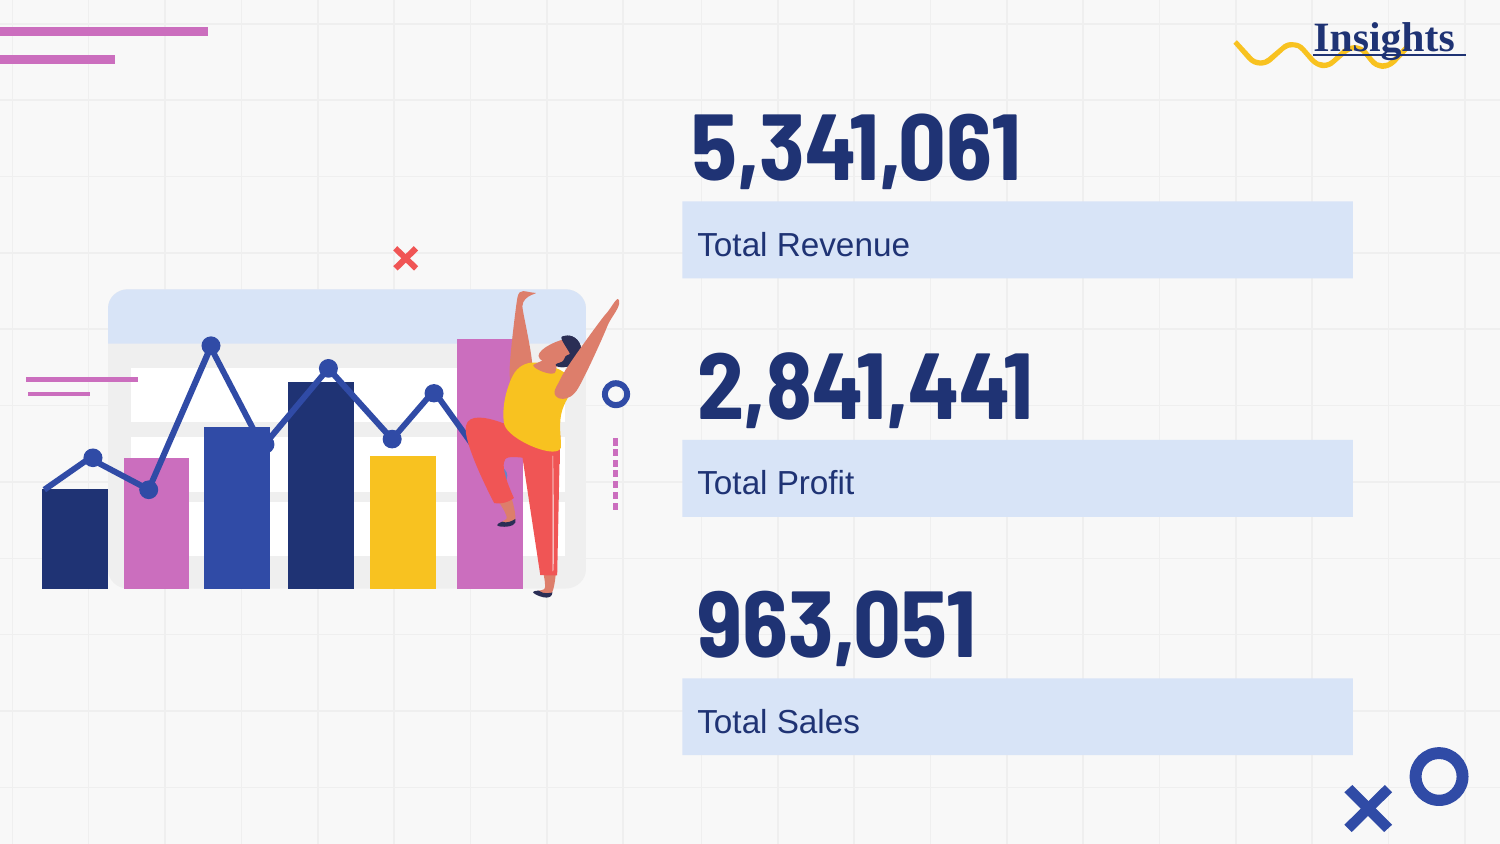

Insights
# 5,341,061
Total Revenue

2,841,441
Total Profit
963,051
Total Sales